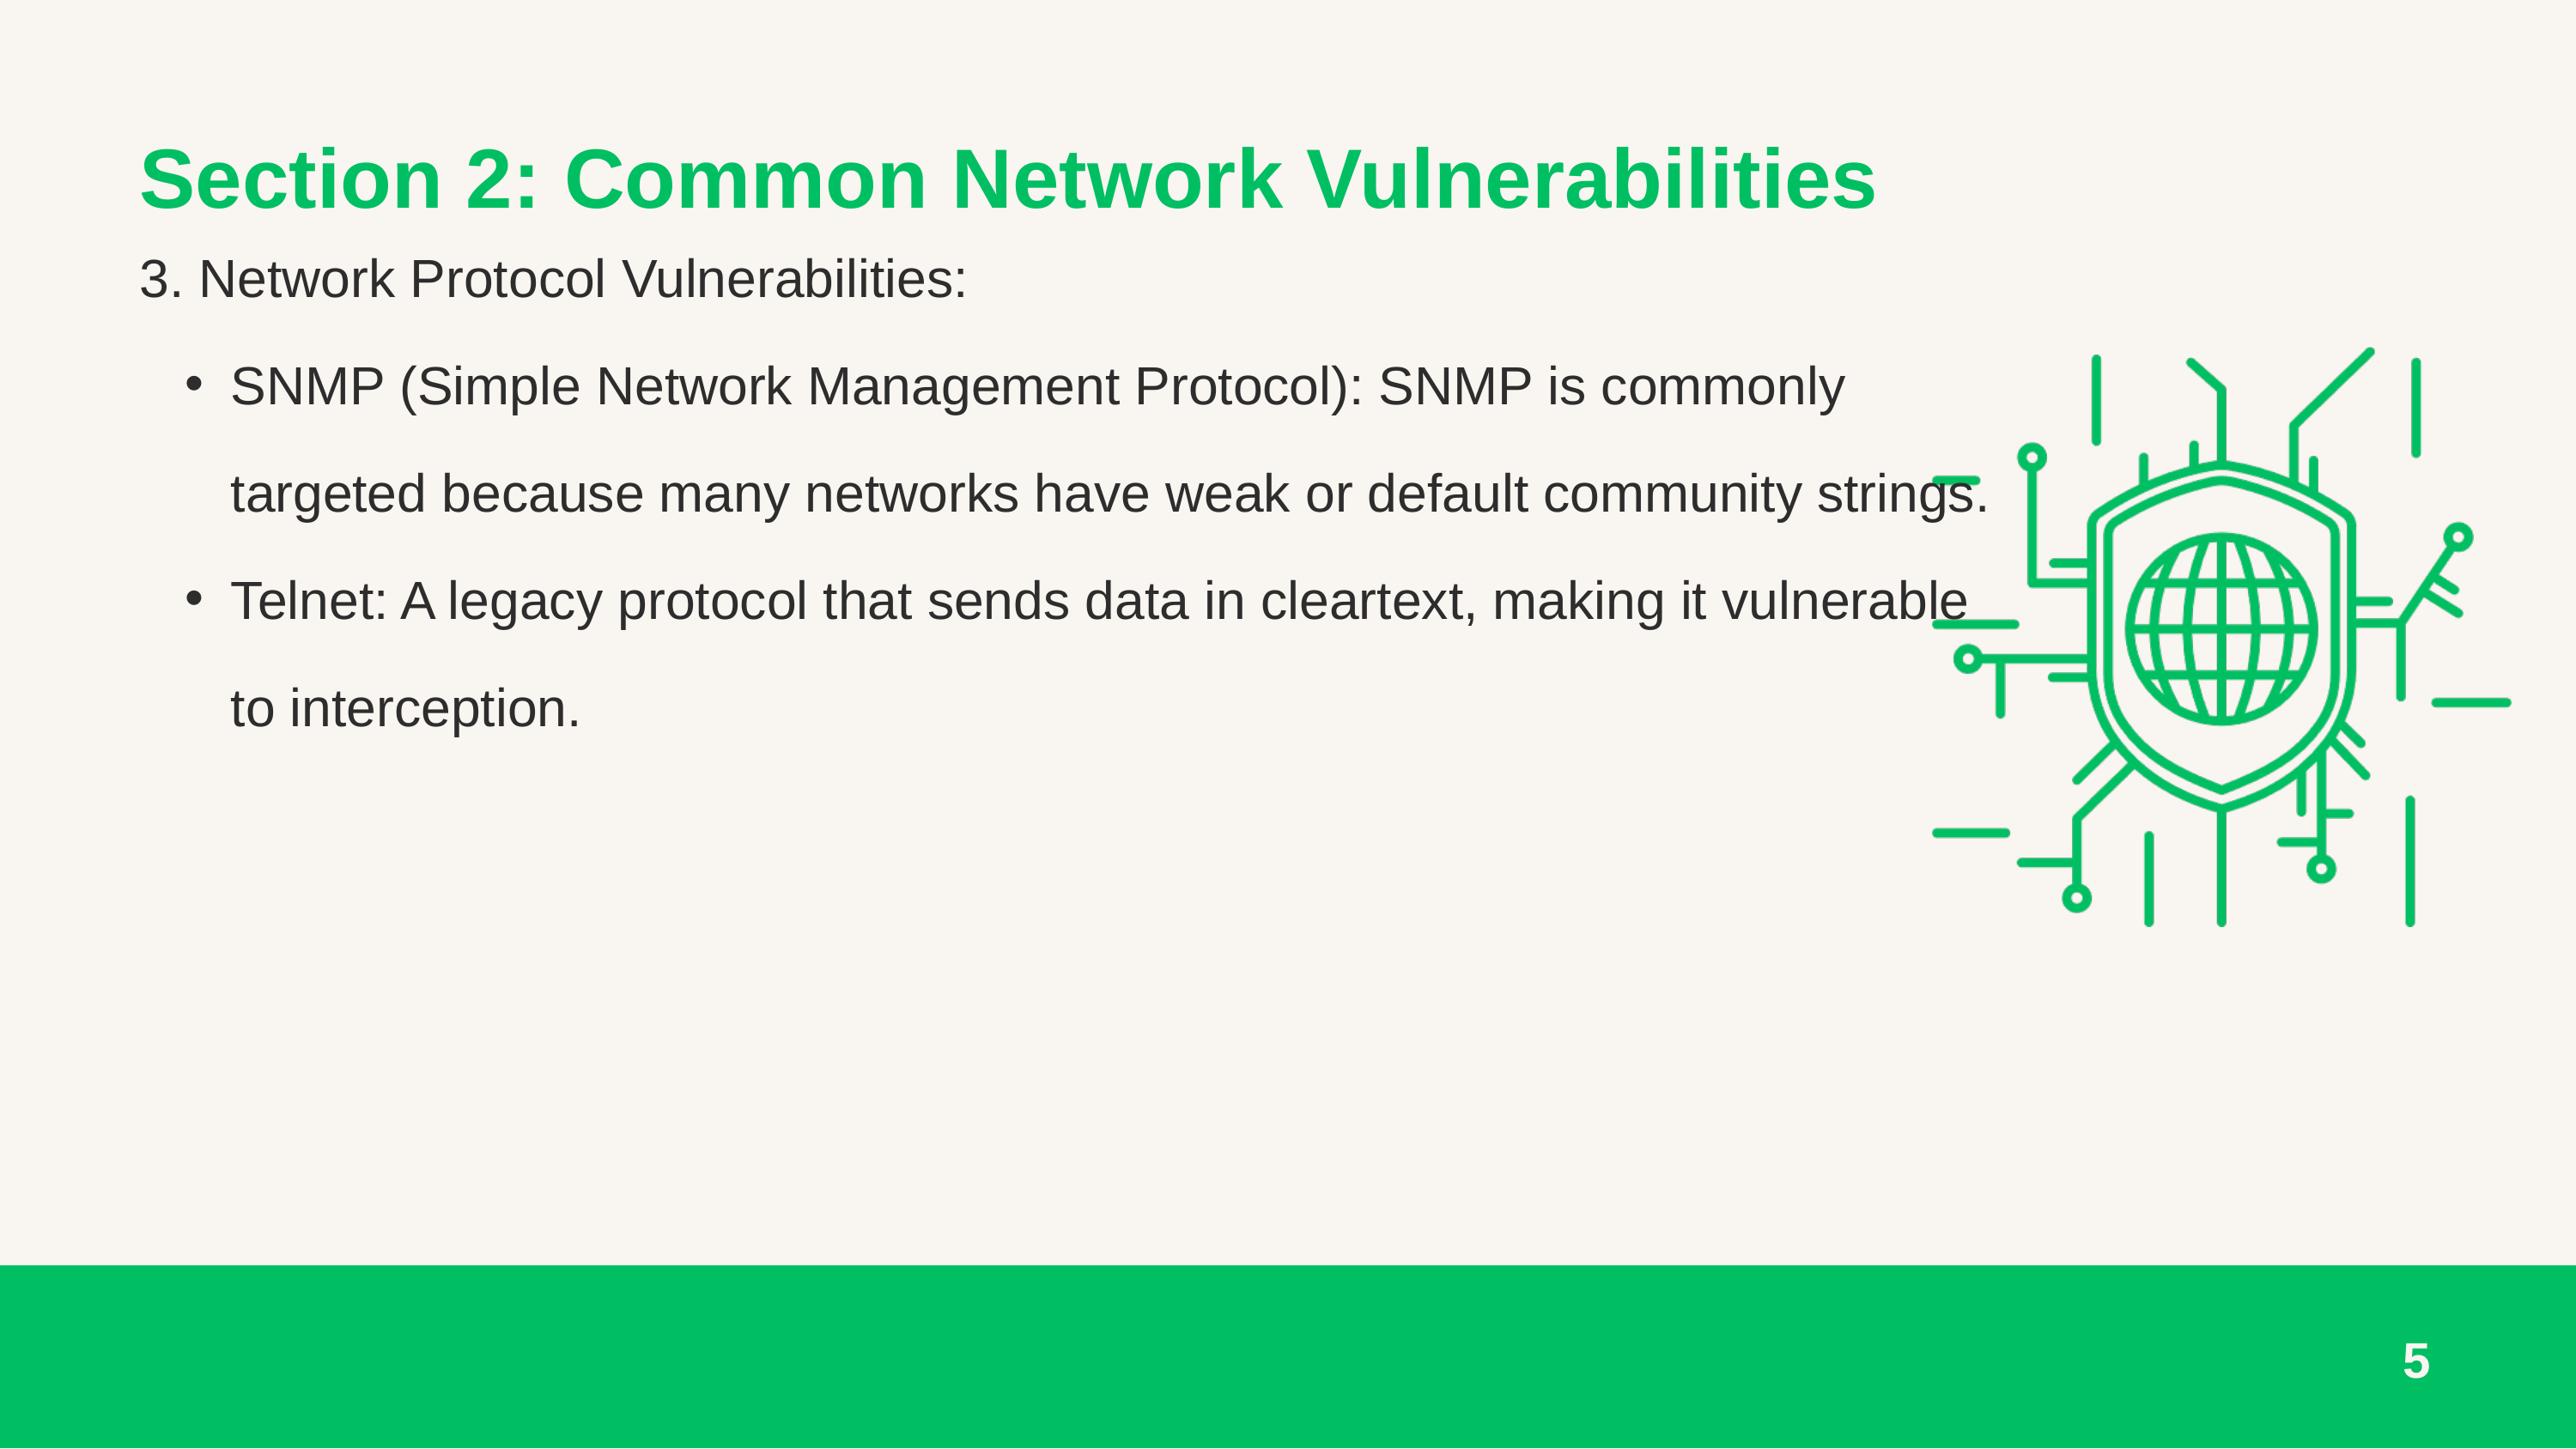

Section 2: Common Network Vulnerabilities
3. Network Protocol Vulnerabilities:
SNMP (Simple Network Management Protocol): SNMP is commonly targeted because many networks have weak or default community strings.
Telnet: A legacy protocol that sends data in cleartext, making it vulnerable to interception.

5